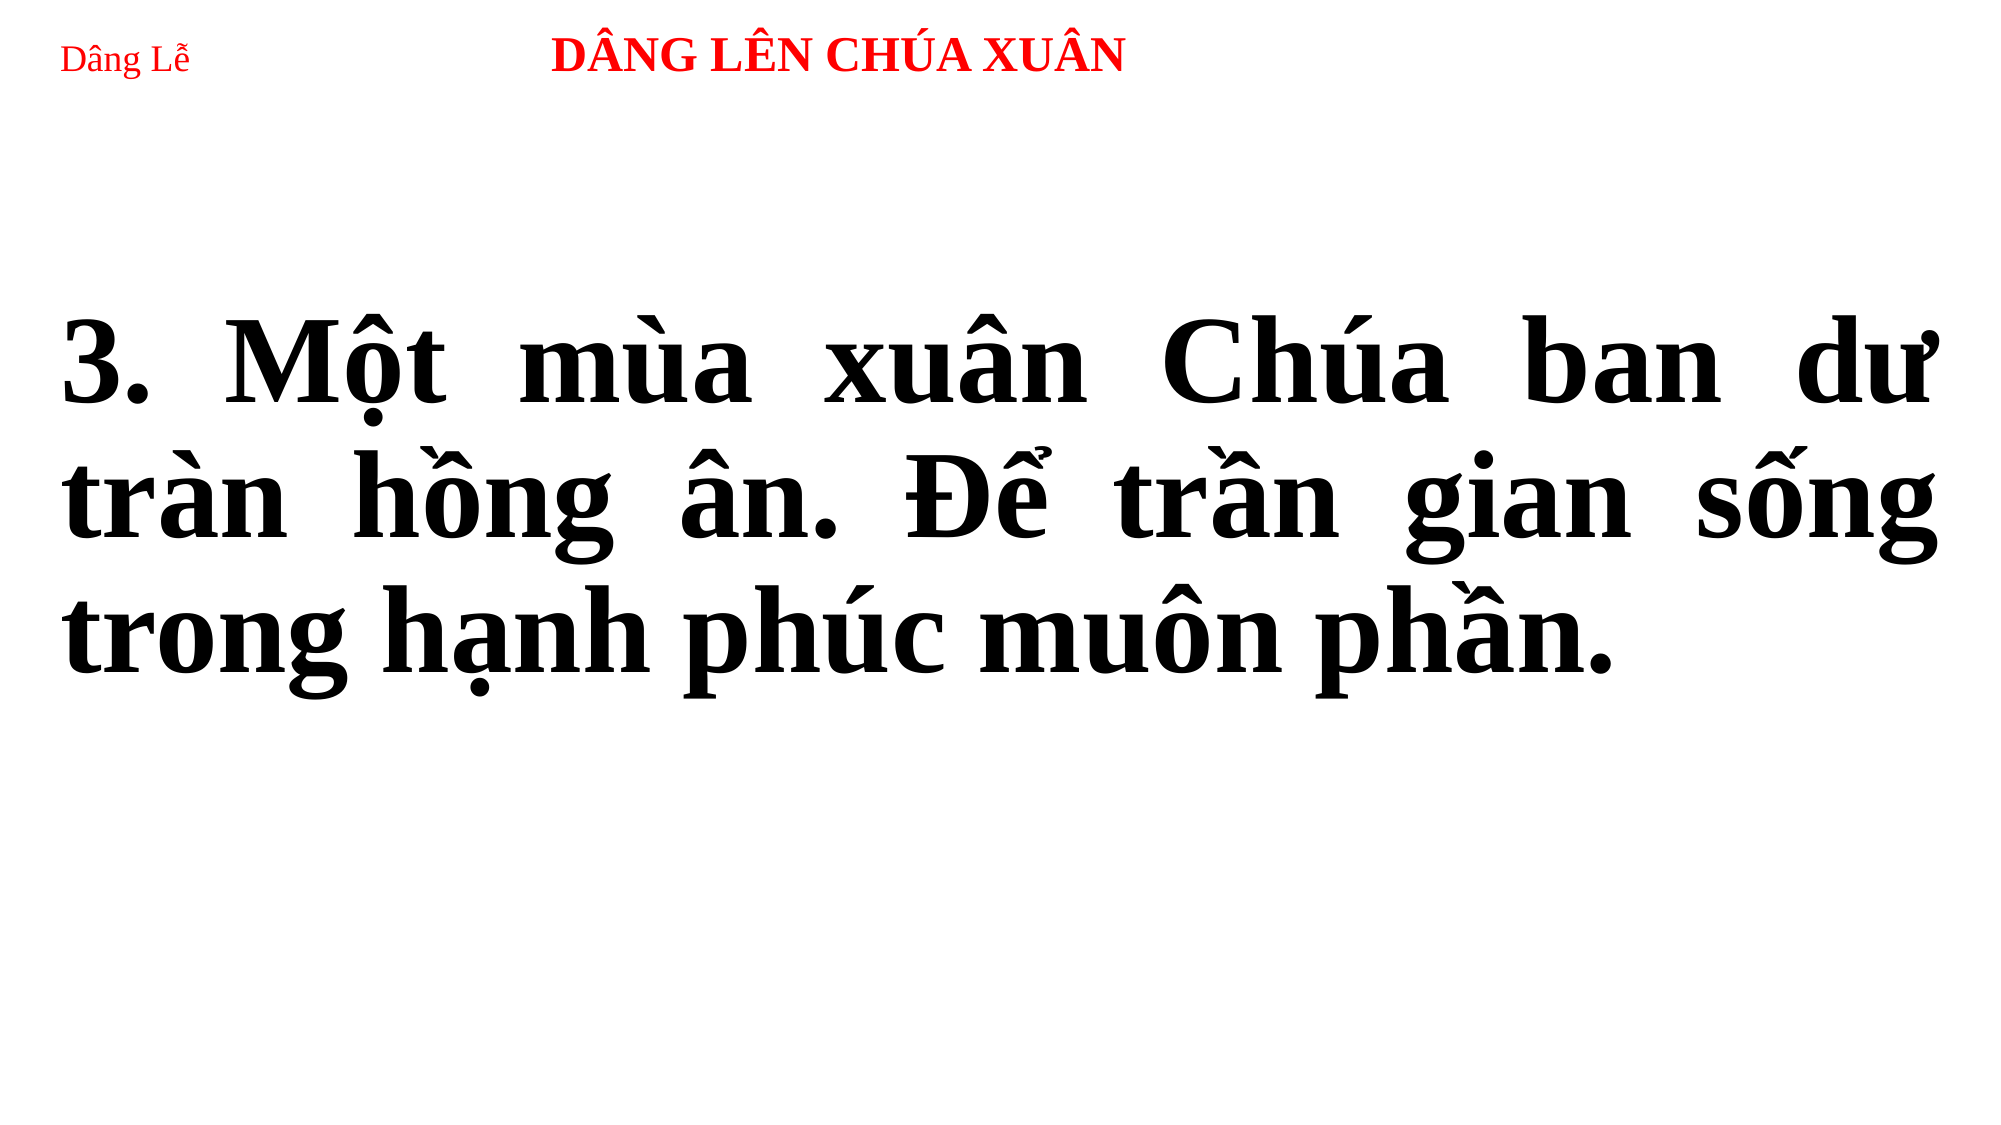

# Dâng Lễ                                      DÂNG LÊN CHÚA XUÂN
3. Một mùa xuân Chúa ban dư tràn hồng ân. Để trần gian sống trong hạnh phúc muôn phần.